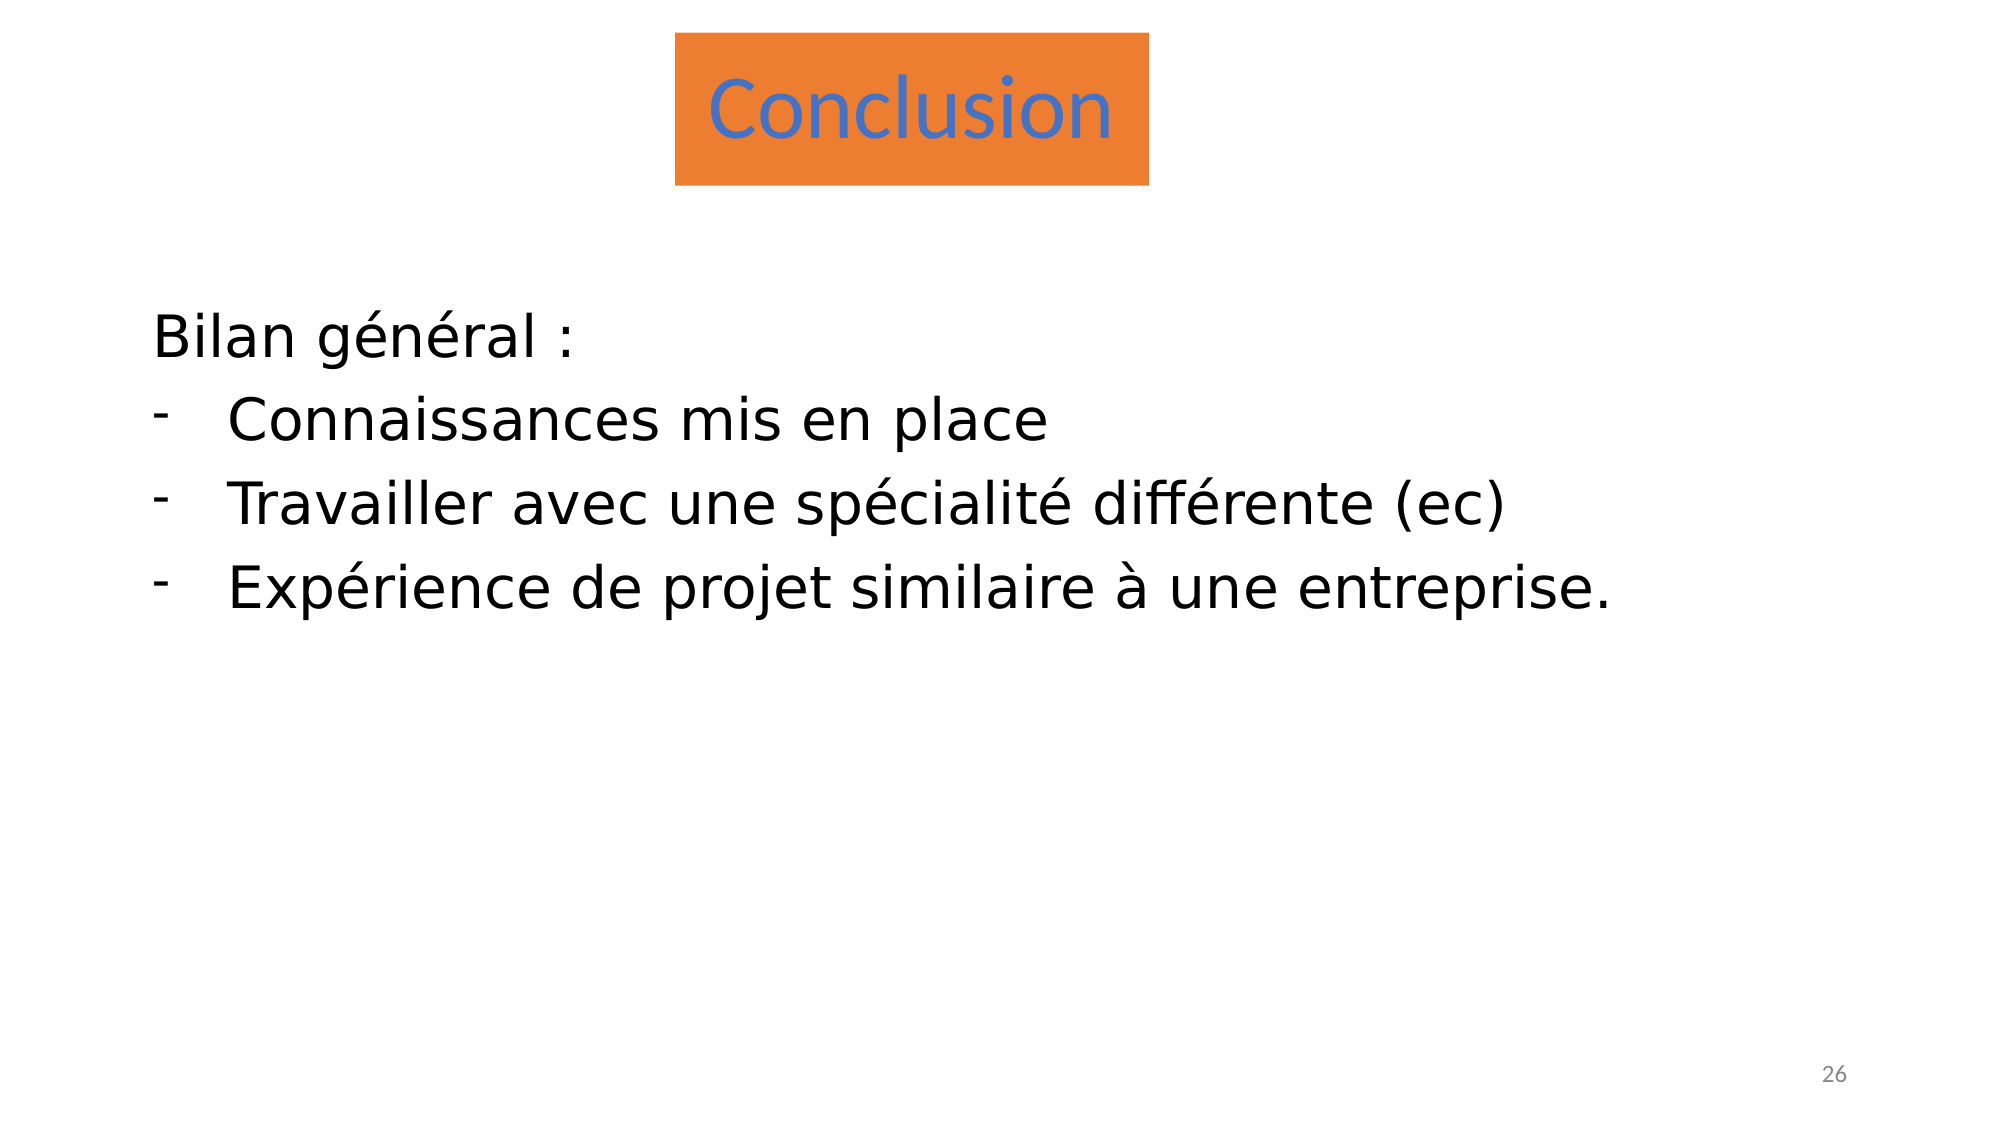

# Conclusion
Bilan général :
Connaissances mis en place
Travailler avec une spécialité différente (ec)
Expérience de projet similaire à une entreprise.

26